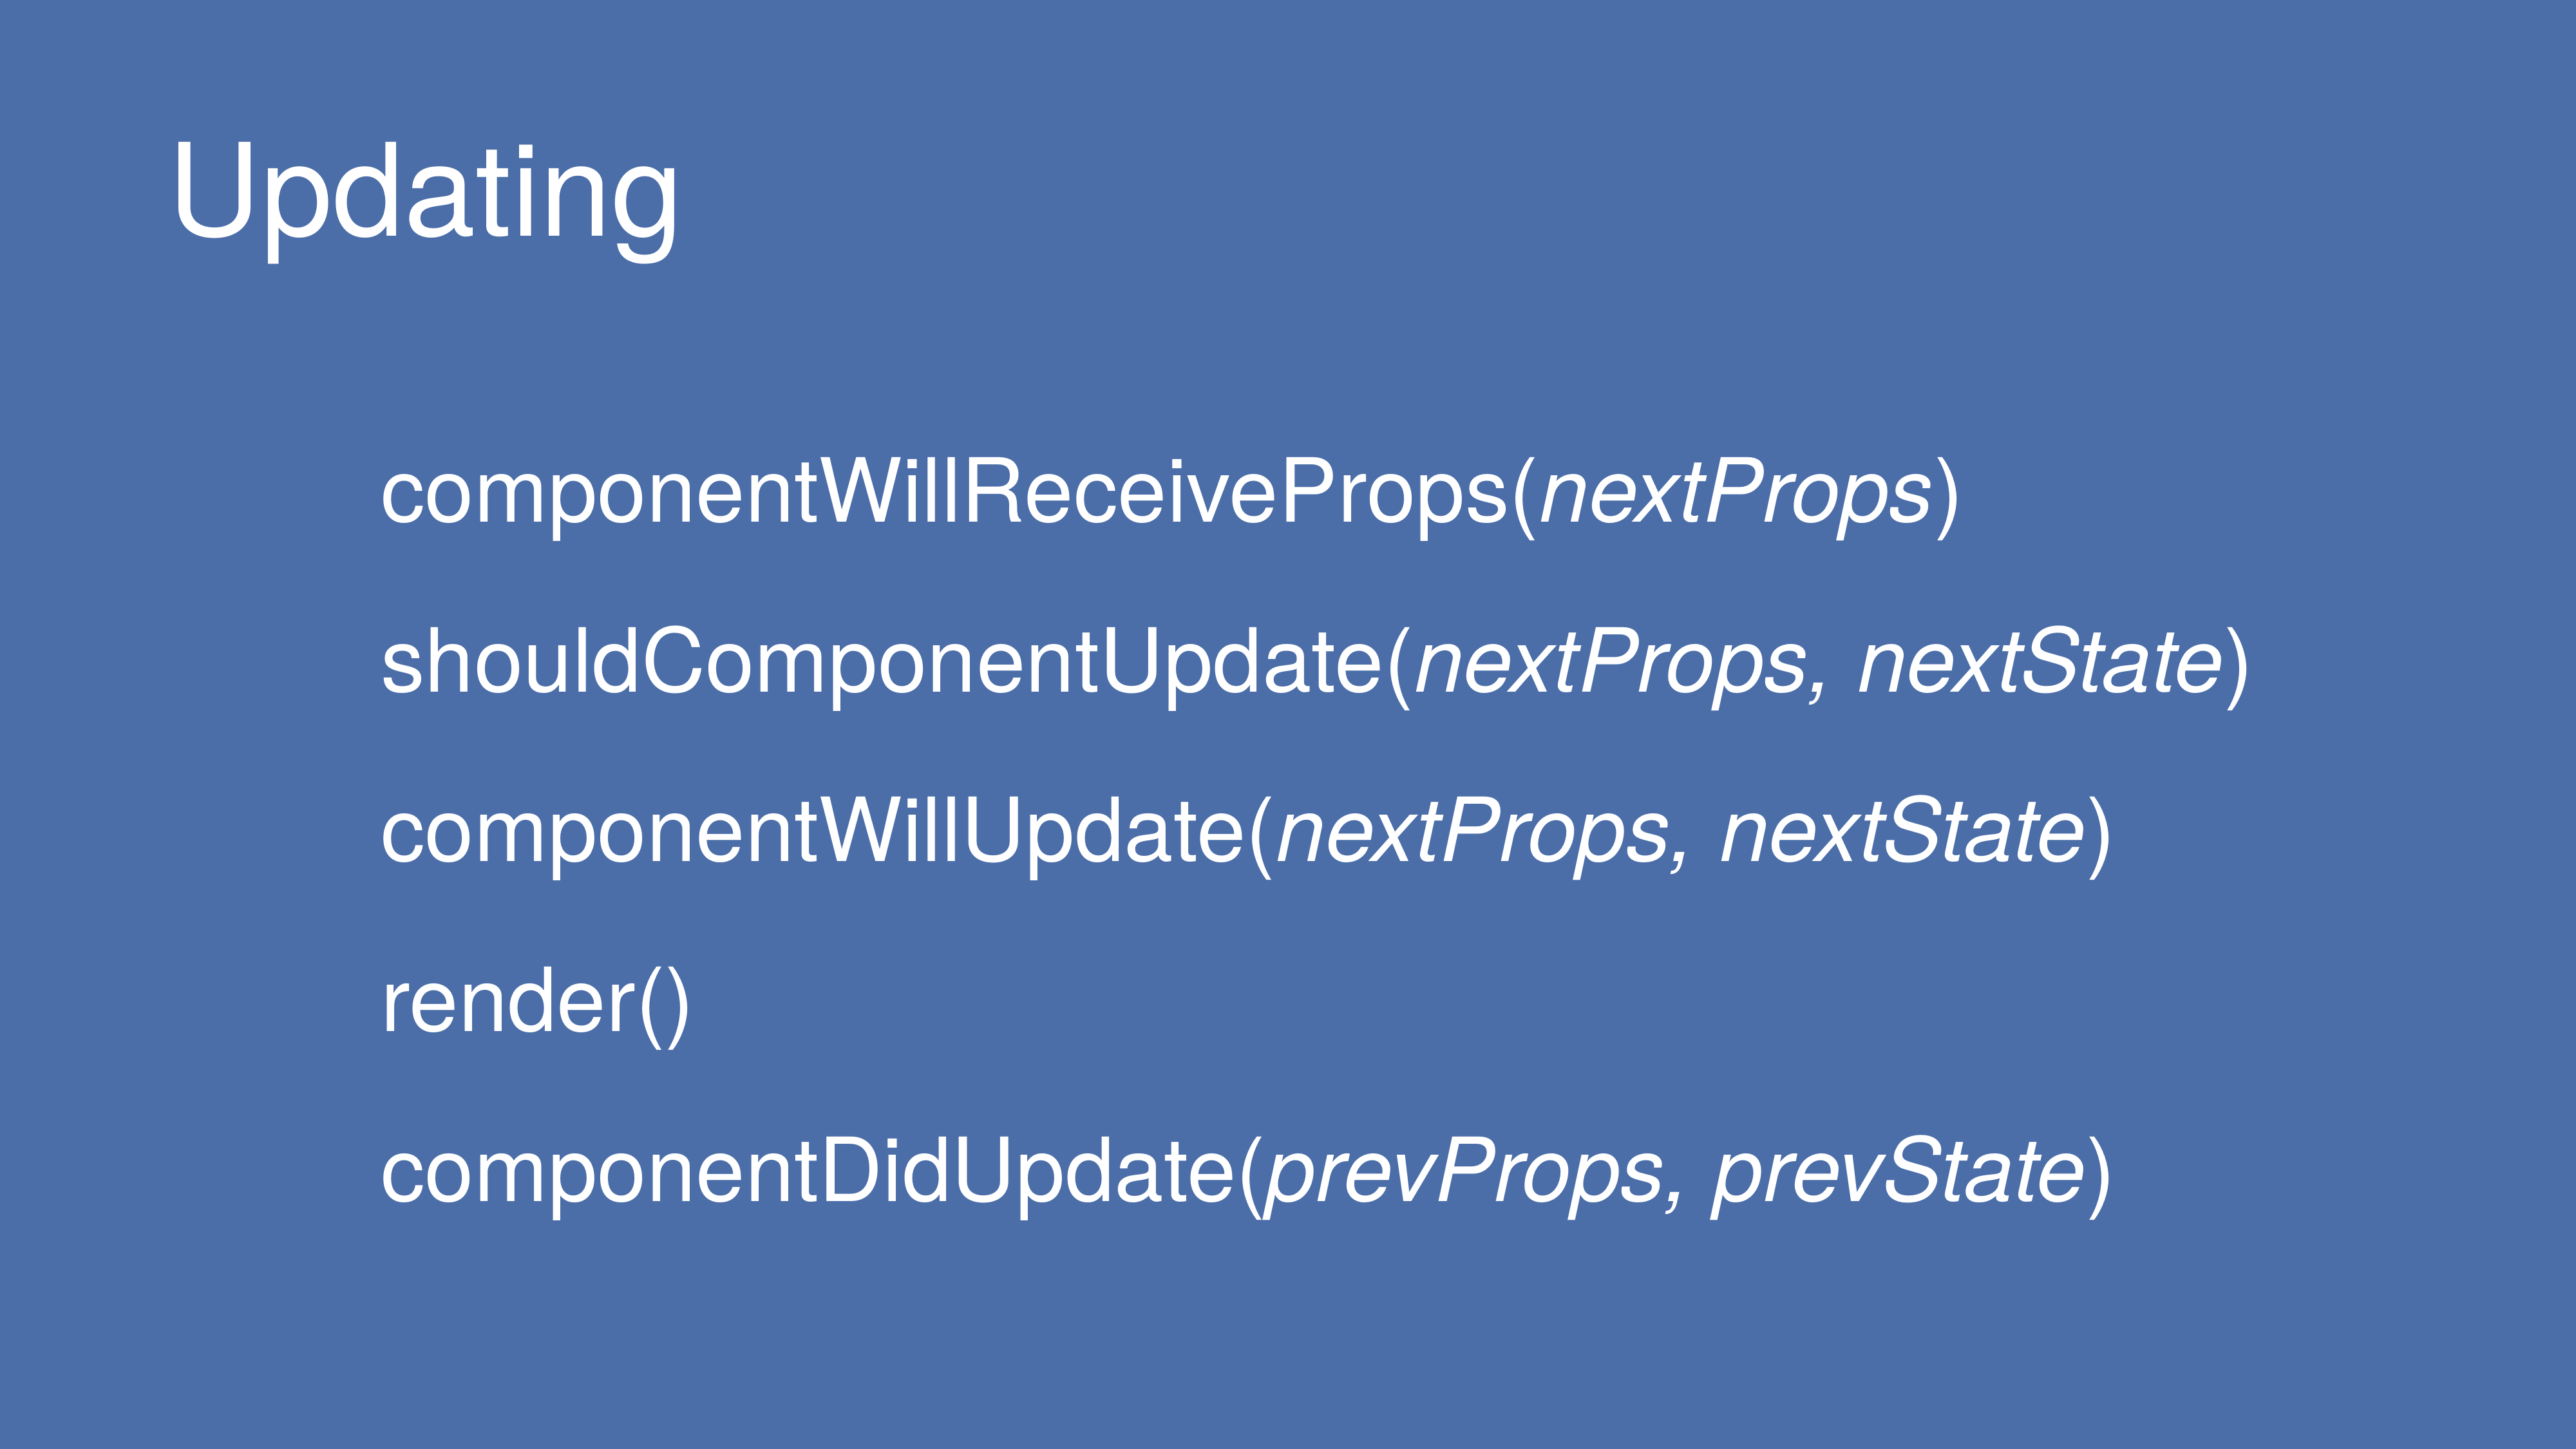

Updating
componentWillReceiveProps(nextProps)

shouldComponentUpdate(nextProps, nextState)

componentWillUpdate(nextProps, nextState)

render()

componentDidUpdate(prevProps, prevState)